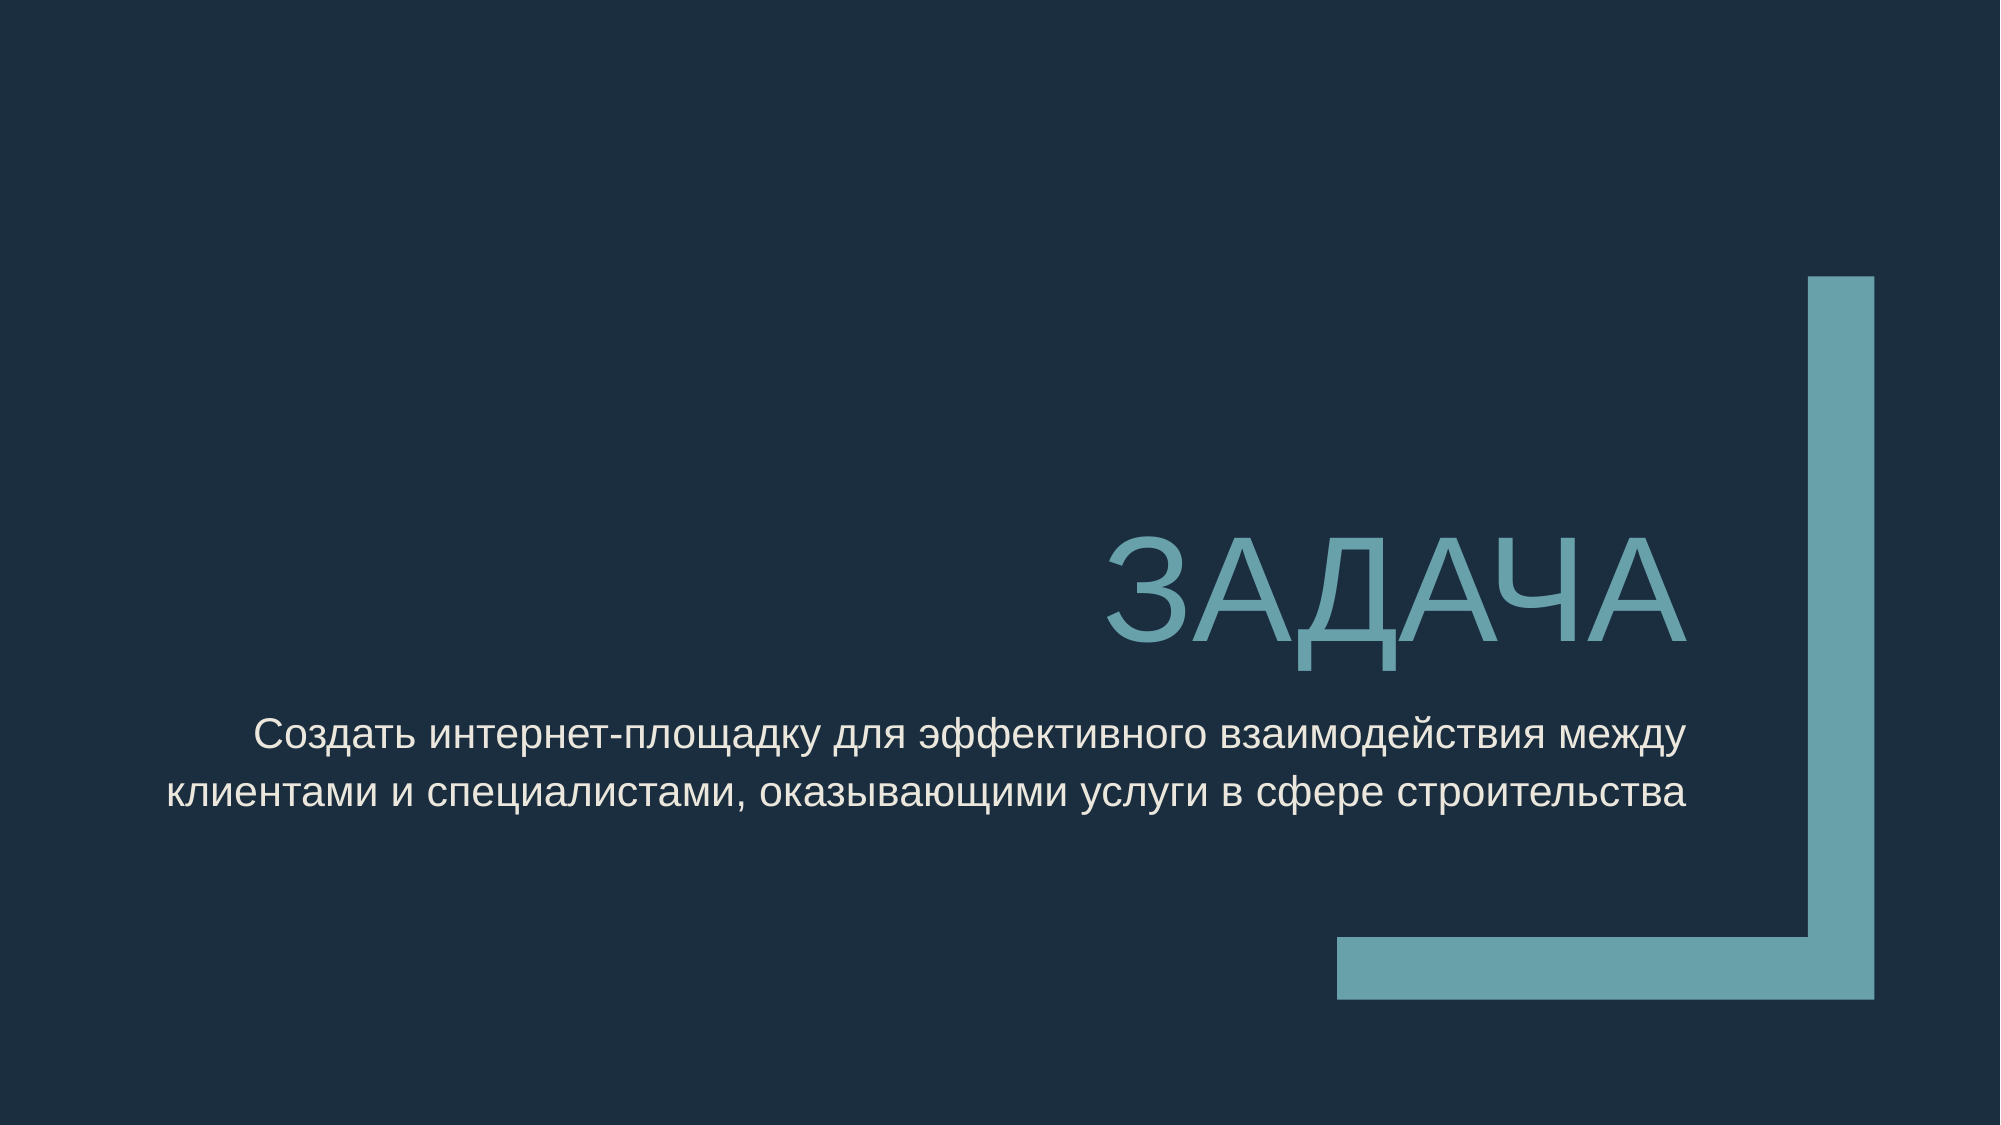

# Задача
Создать интернет-площадку для эффективного взаимодействия между клиентами и специалистами, оказывающими услуги в сфере строительства